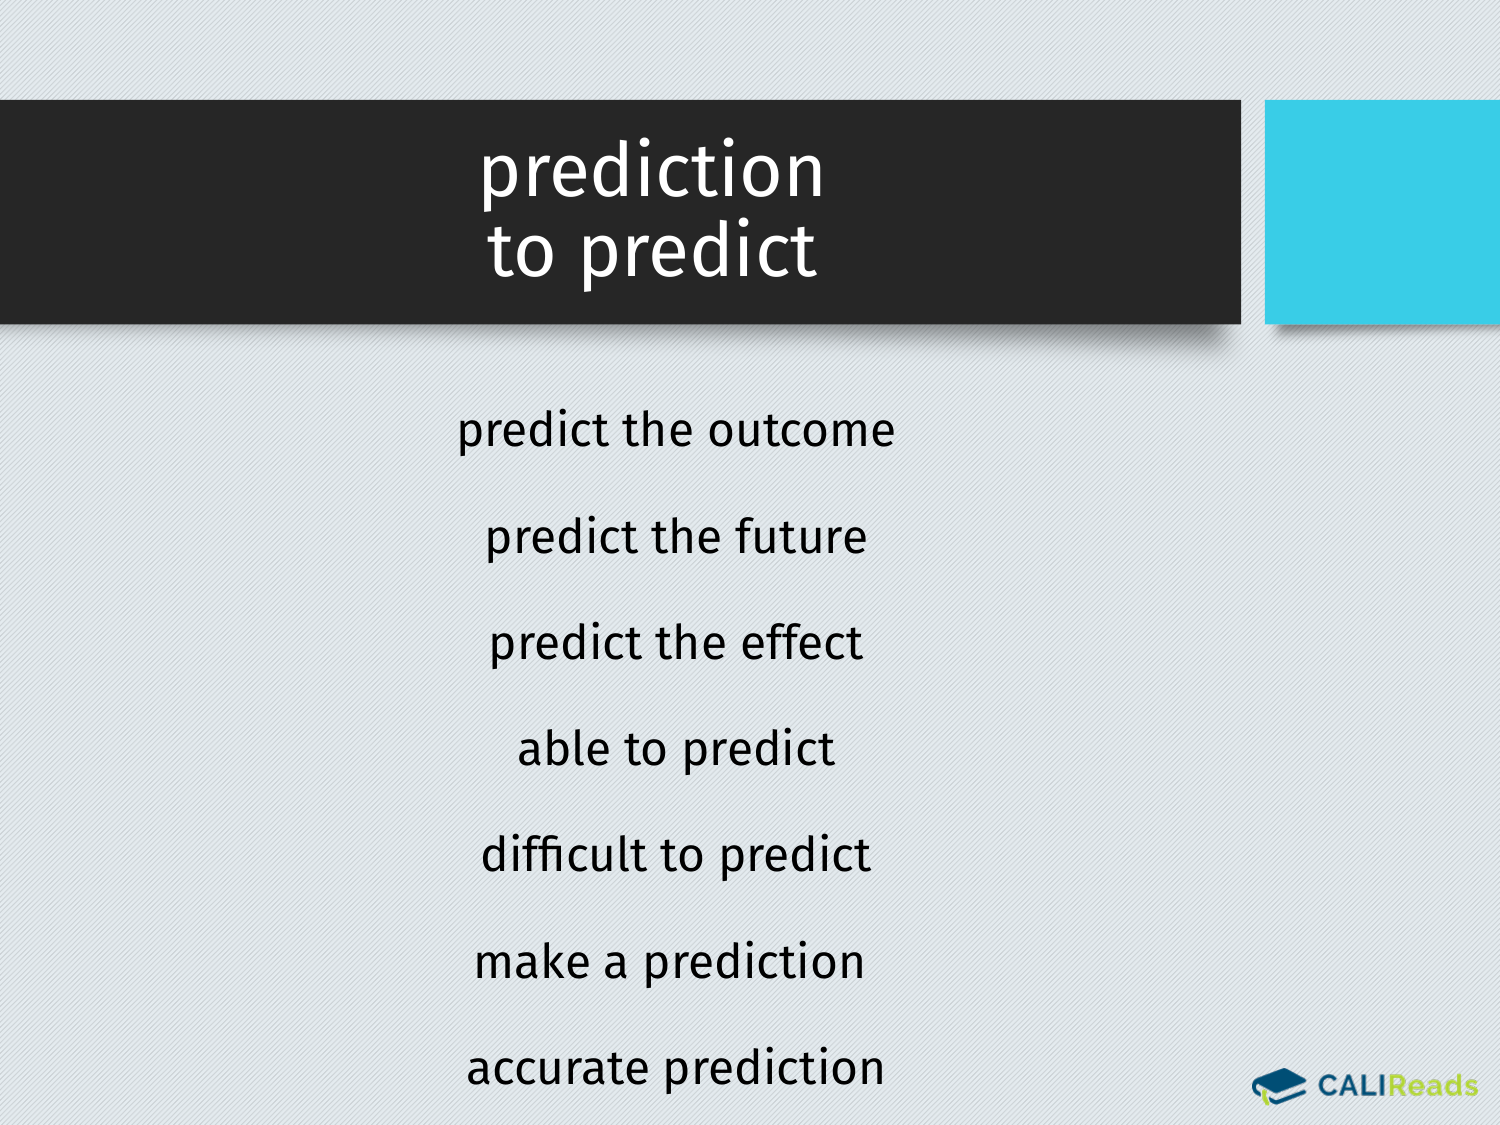

# prediction to predict
predict the outcome
predict the future
predict the effect
able to predict
difficult to predict
make a prediction
accurate prediction